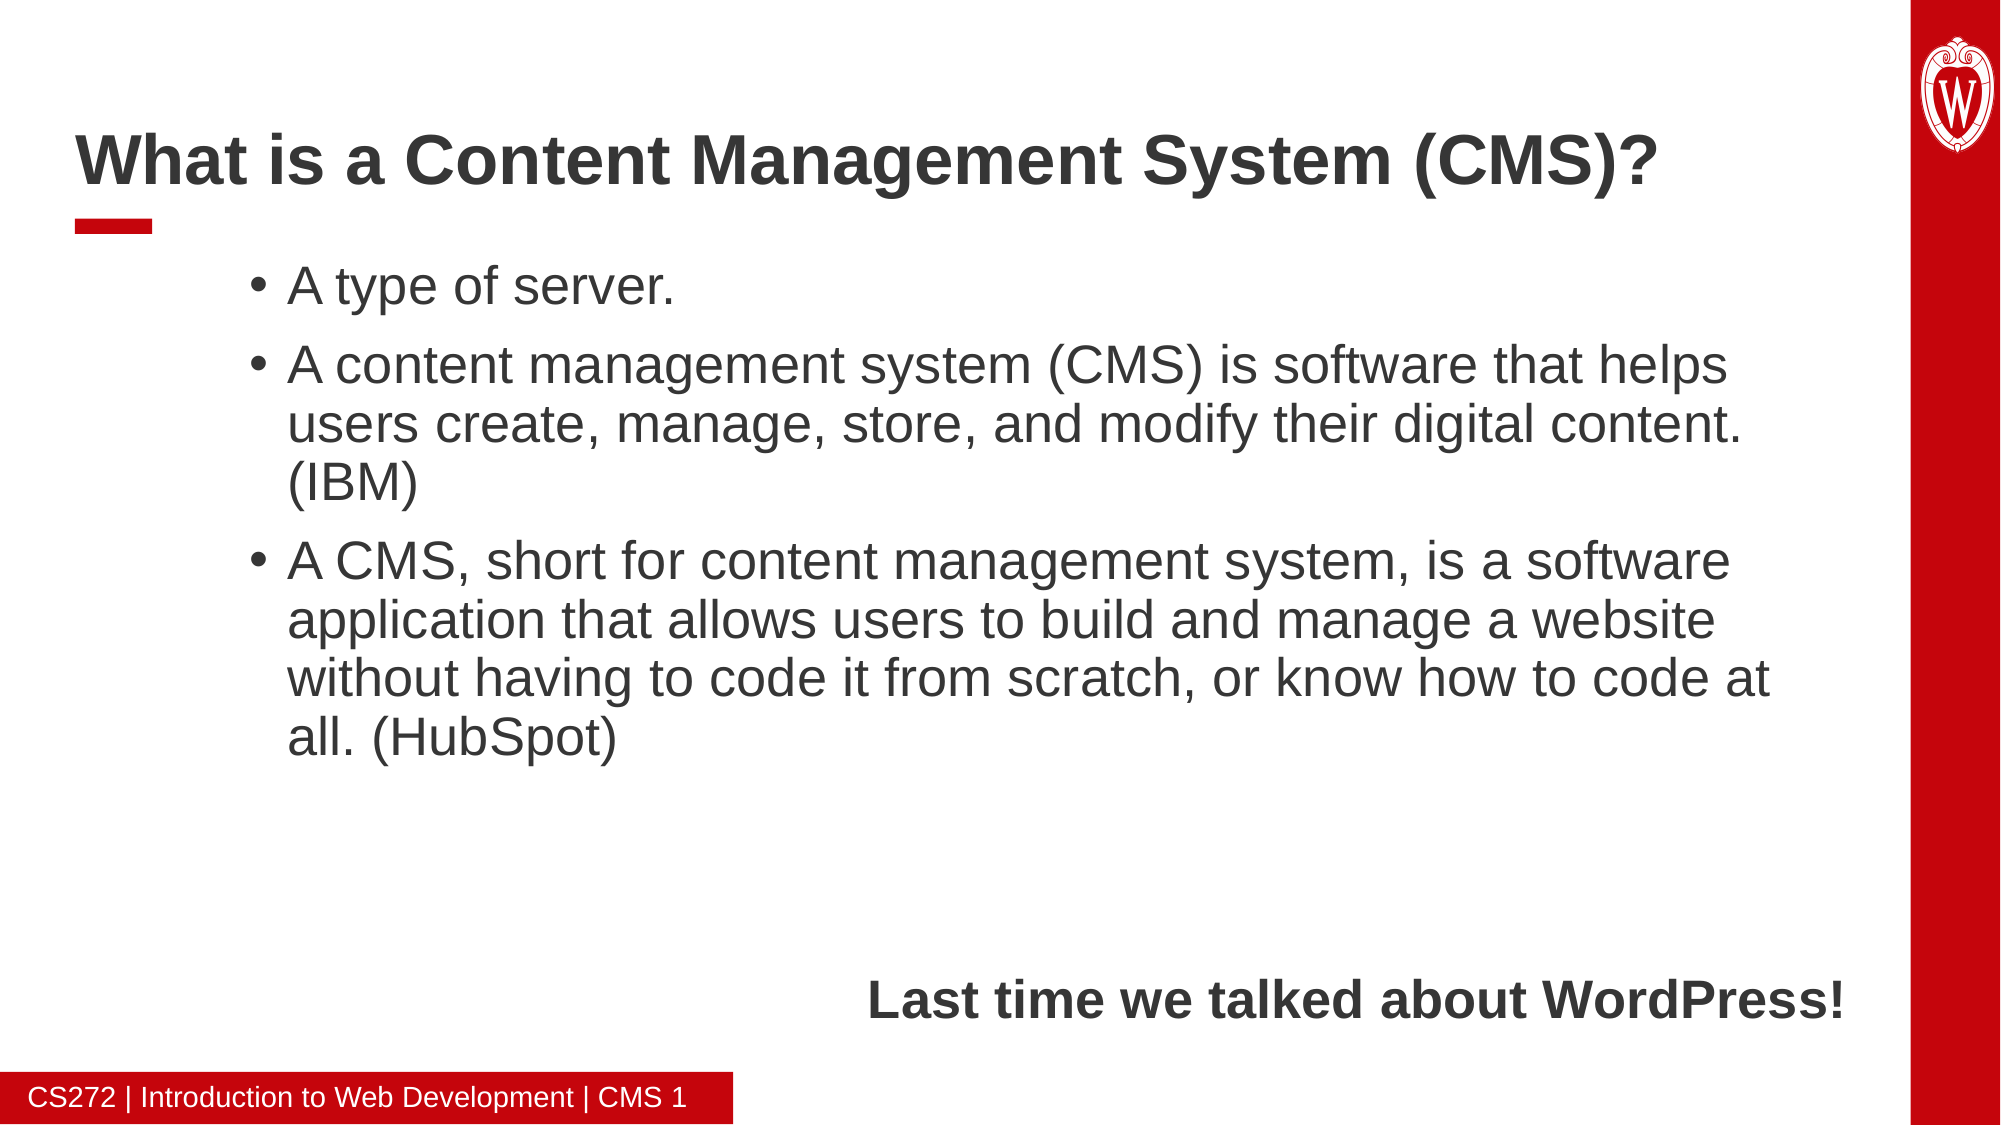

# What is a Content Management System (CMS)?
A type of server.
A content management system (CMS) is software that helps users create, manage, store, and modify their digital content. (IBM)
A CMS, short for content management system, is a software application that allows users to build and manage a website without having to code it from scratch, or know how to code at all. (HubSpot)
Last time we talked about WordPress!

CS272 | Introduction to Web Development | CMS 1